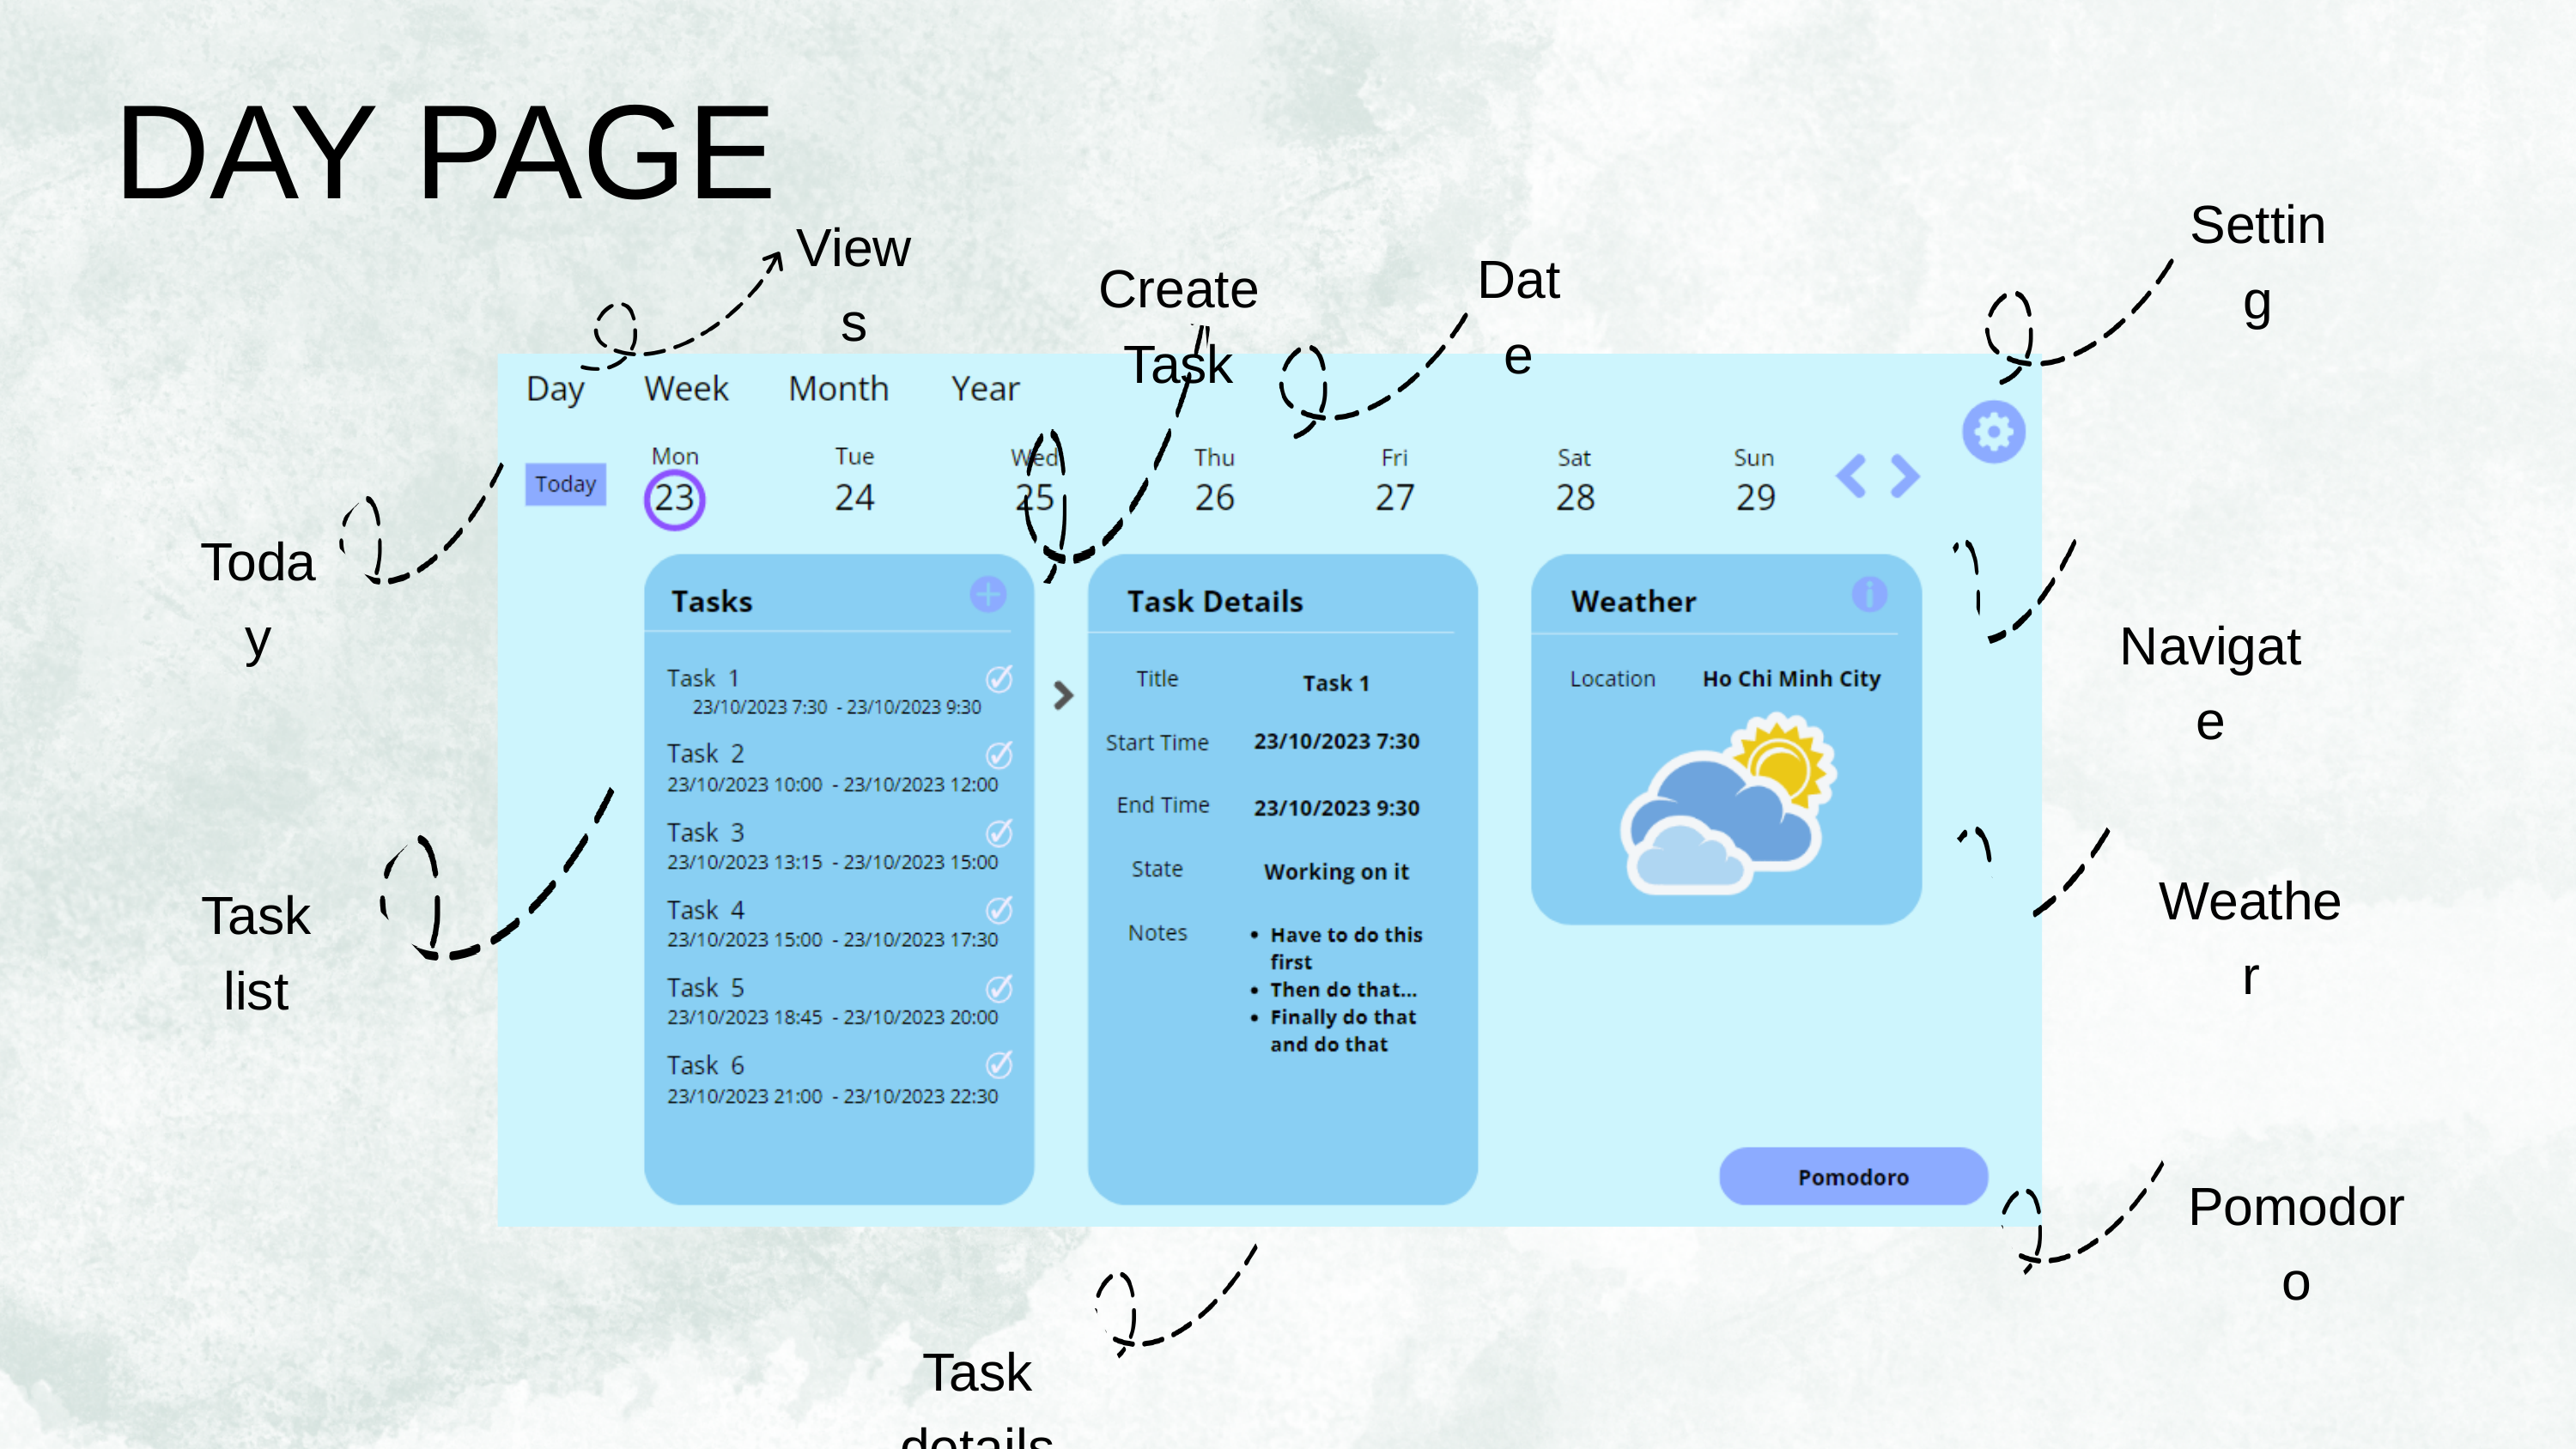

DAY PAGE
Setting
Views
Date
Create Task

Today
Navigate

Weather
Task list

Pomodoro

Task details